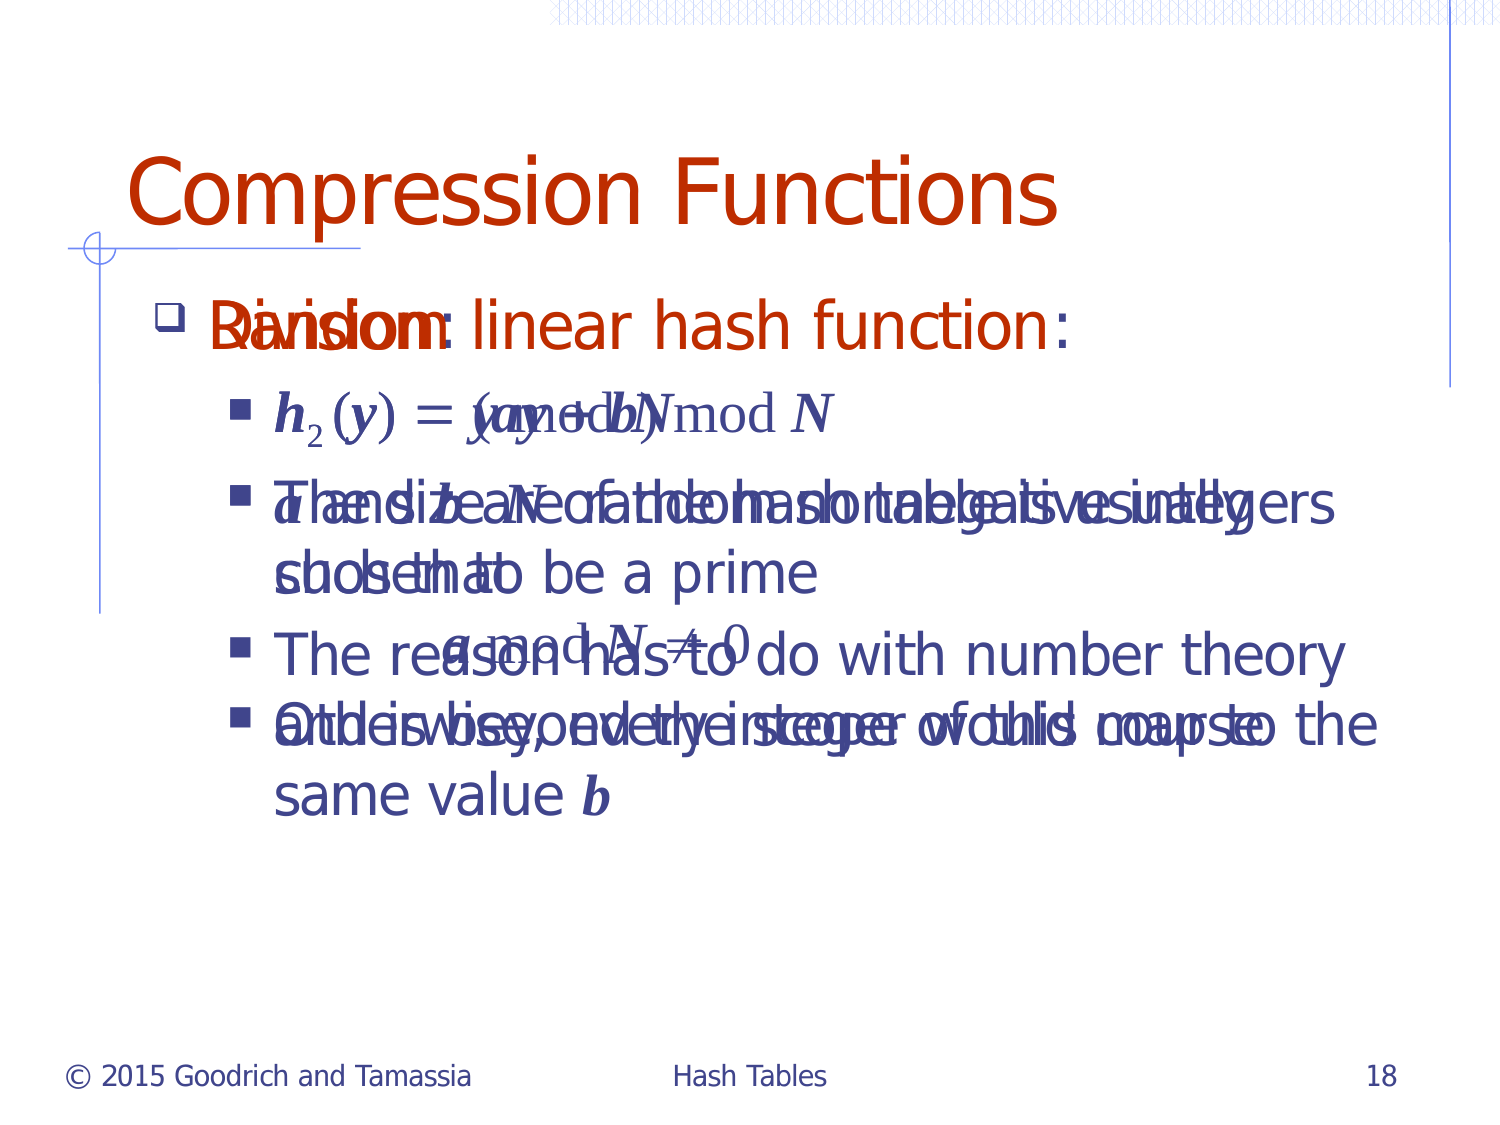

# Compression Functions
Division:
h2 (y) = y mod N
The size N of the hash table is usually chosen to be a prime
The reason has to do with number theory and is beyond the scope of this course
Random linear hash function:
h2 (y) = (ay + b) mod N
a and b are random nonnegative integers such that
	 a mod N ≠ 0
Otherwise, every integer would map to the same value b
© 2015 Goodrich and Tamassia
Hash Tables
18